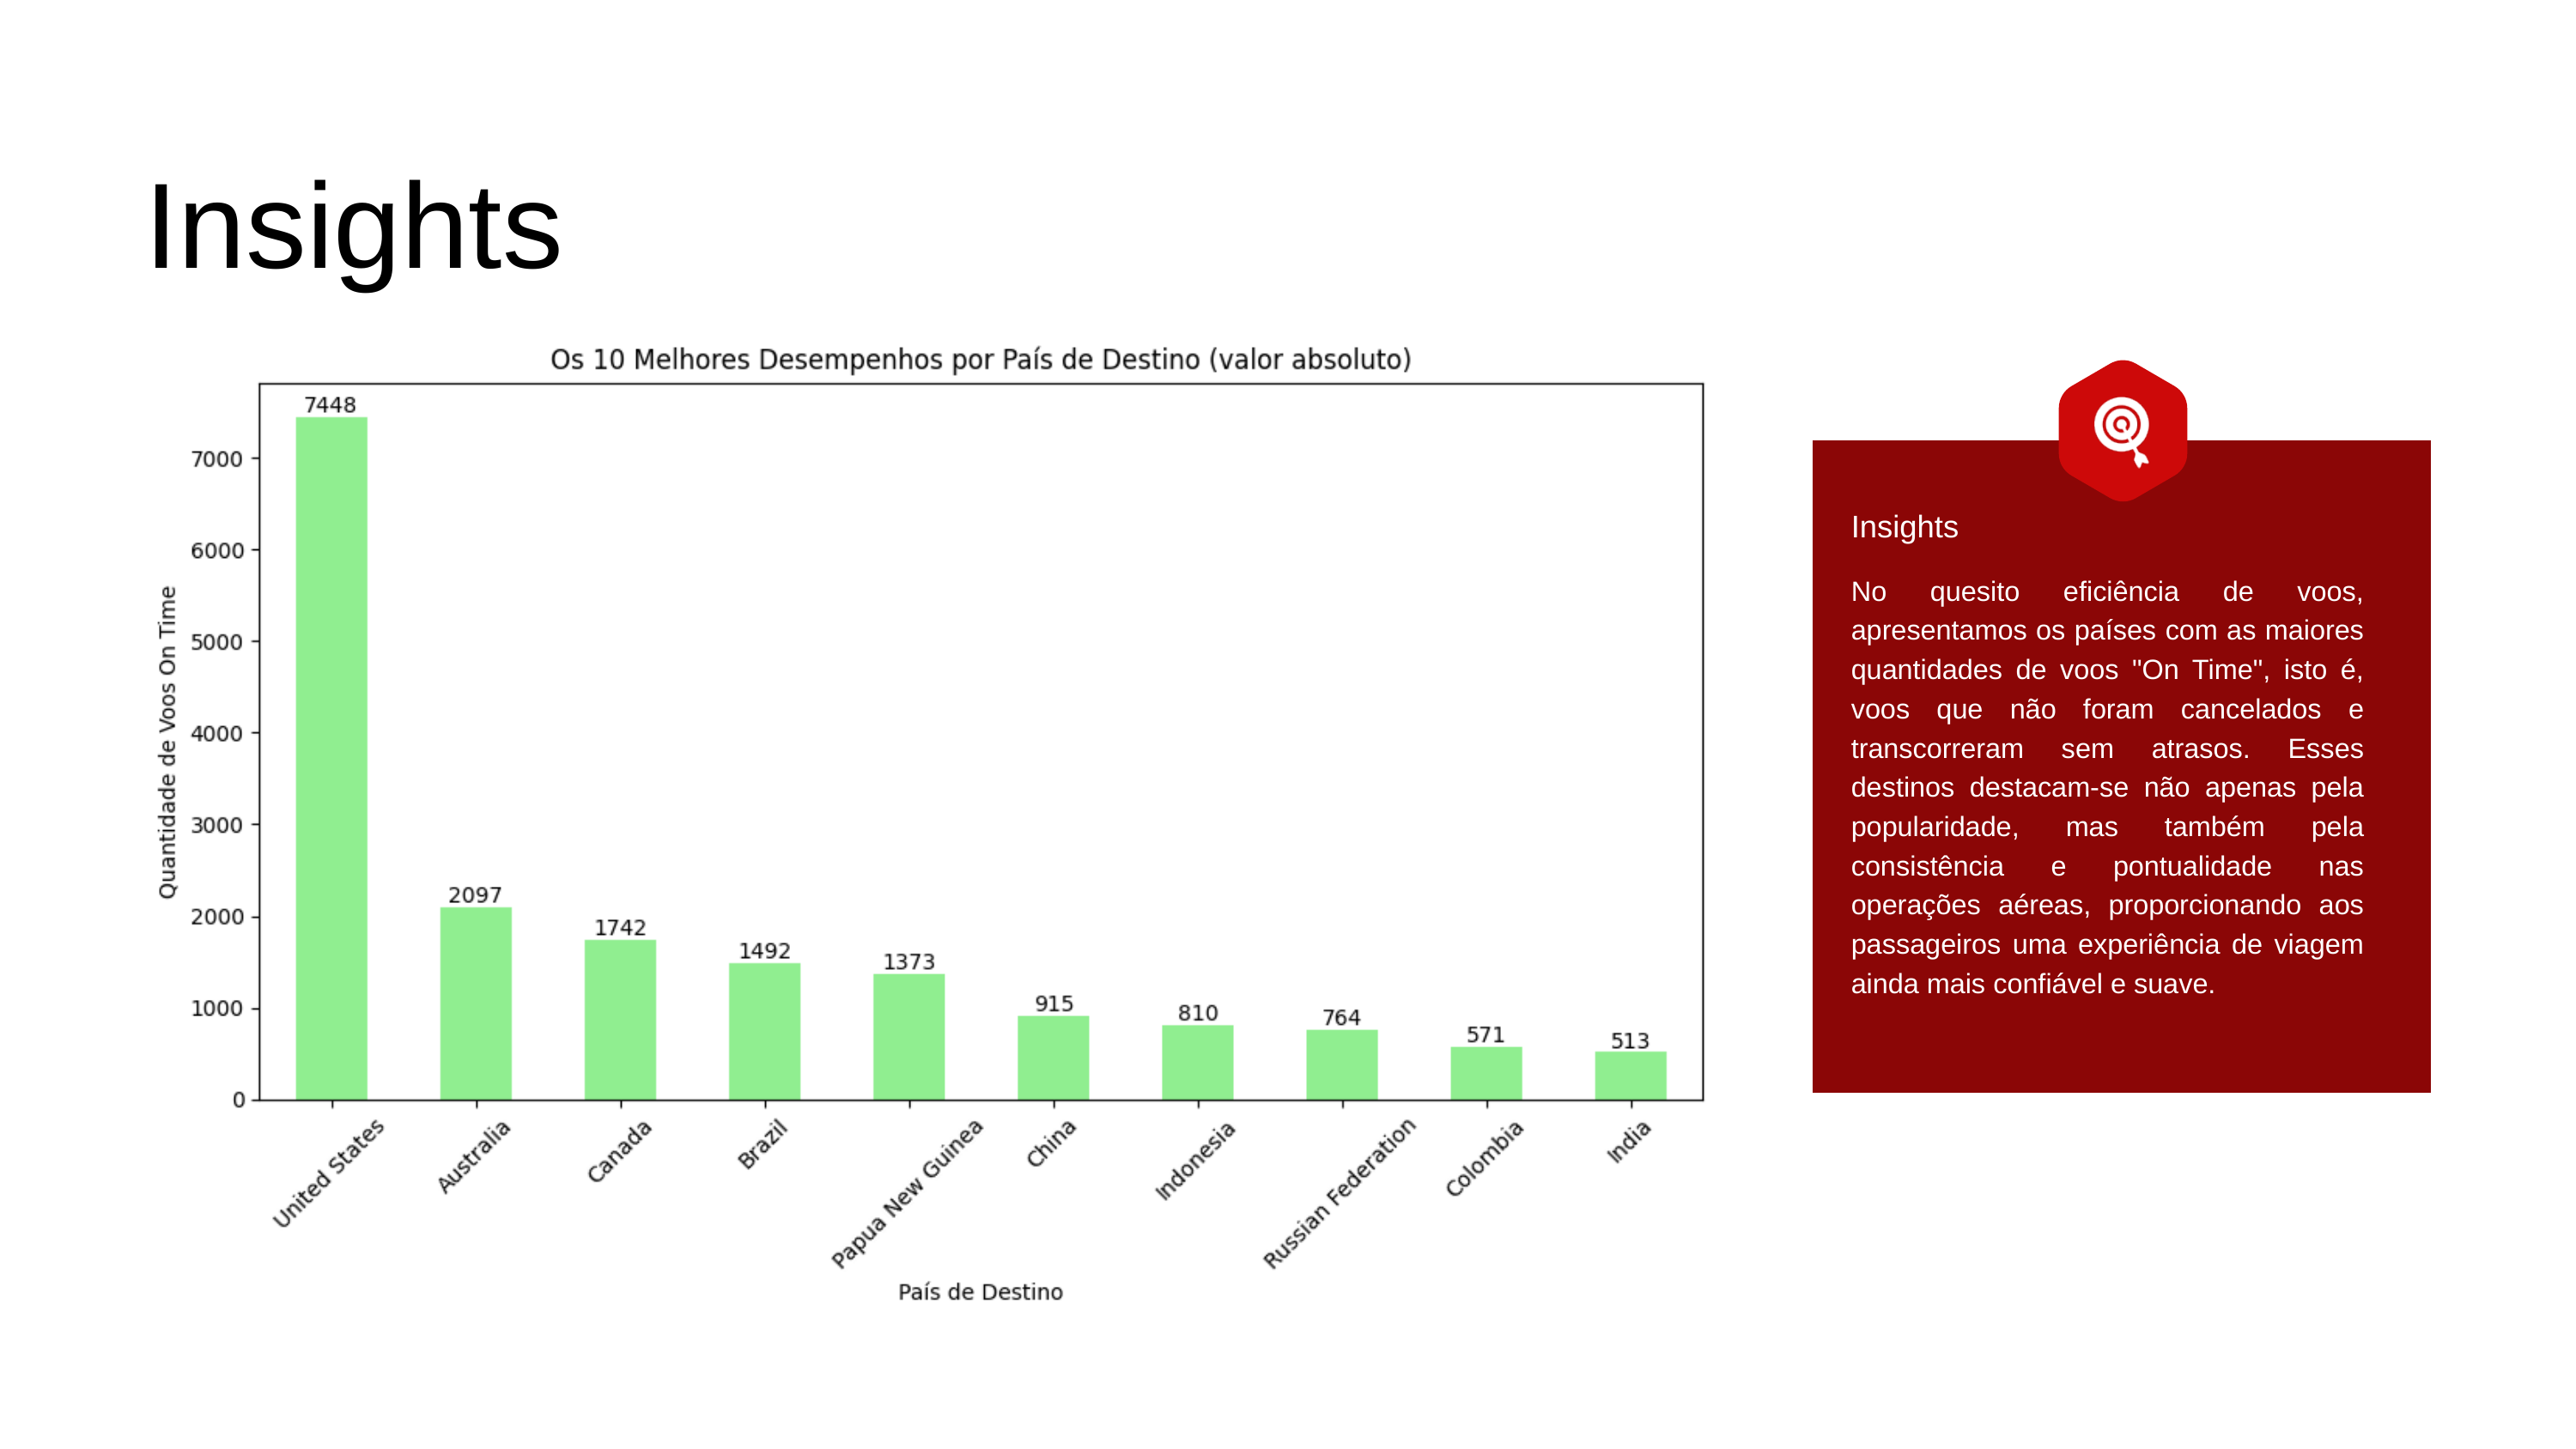

Insights

Insights
No quesito eficiência de voos, apresentamos os países com as maiores quantidades de voos "On Time", isto é, voos que não foram cancelados e transcorreram sem atrasos. Esses destinos destacam-se não apenas pela popularidade, mas também pela consistência e pontualidade nas operações aéreas, proporcionando aos passageiros uma experiência de viagem ainda mais confiável e suave.